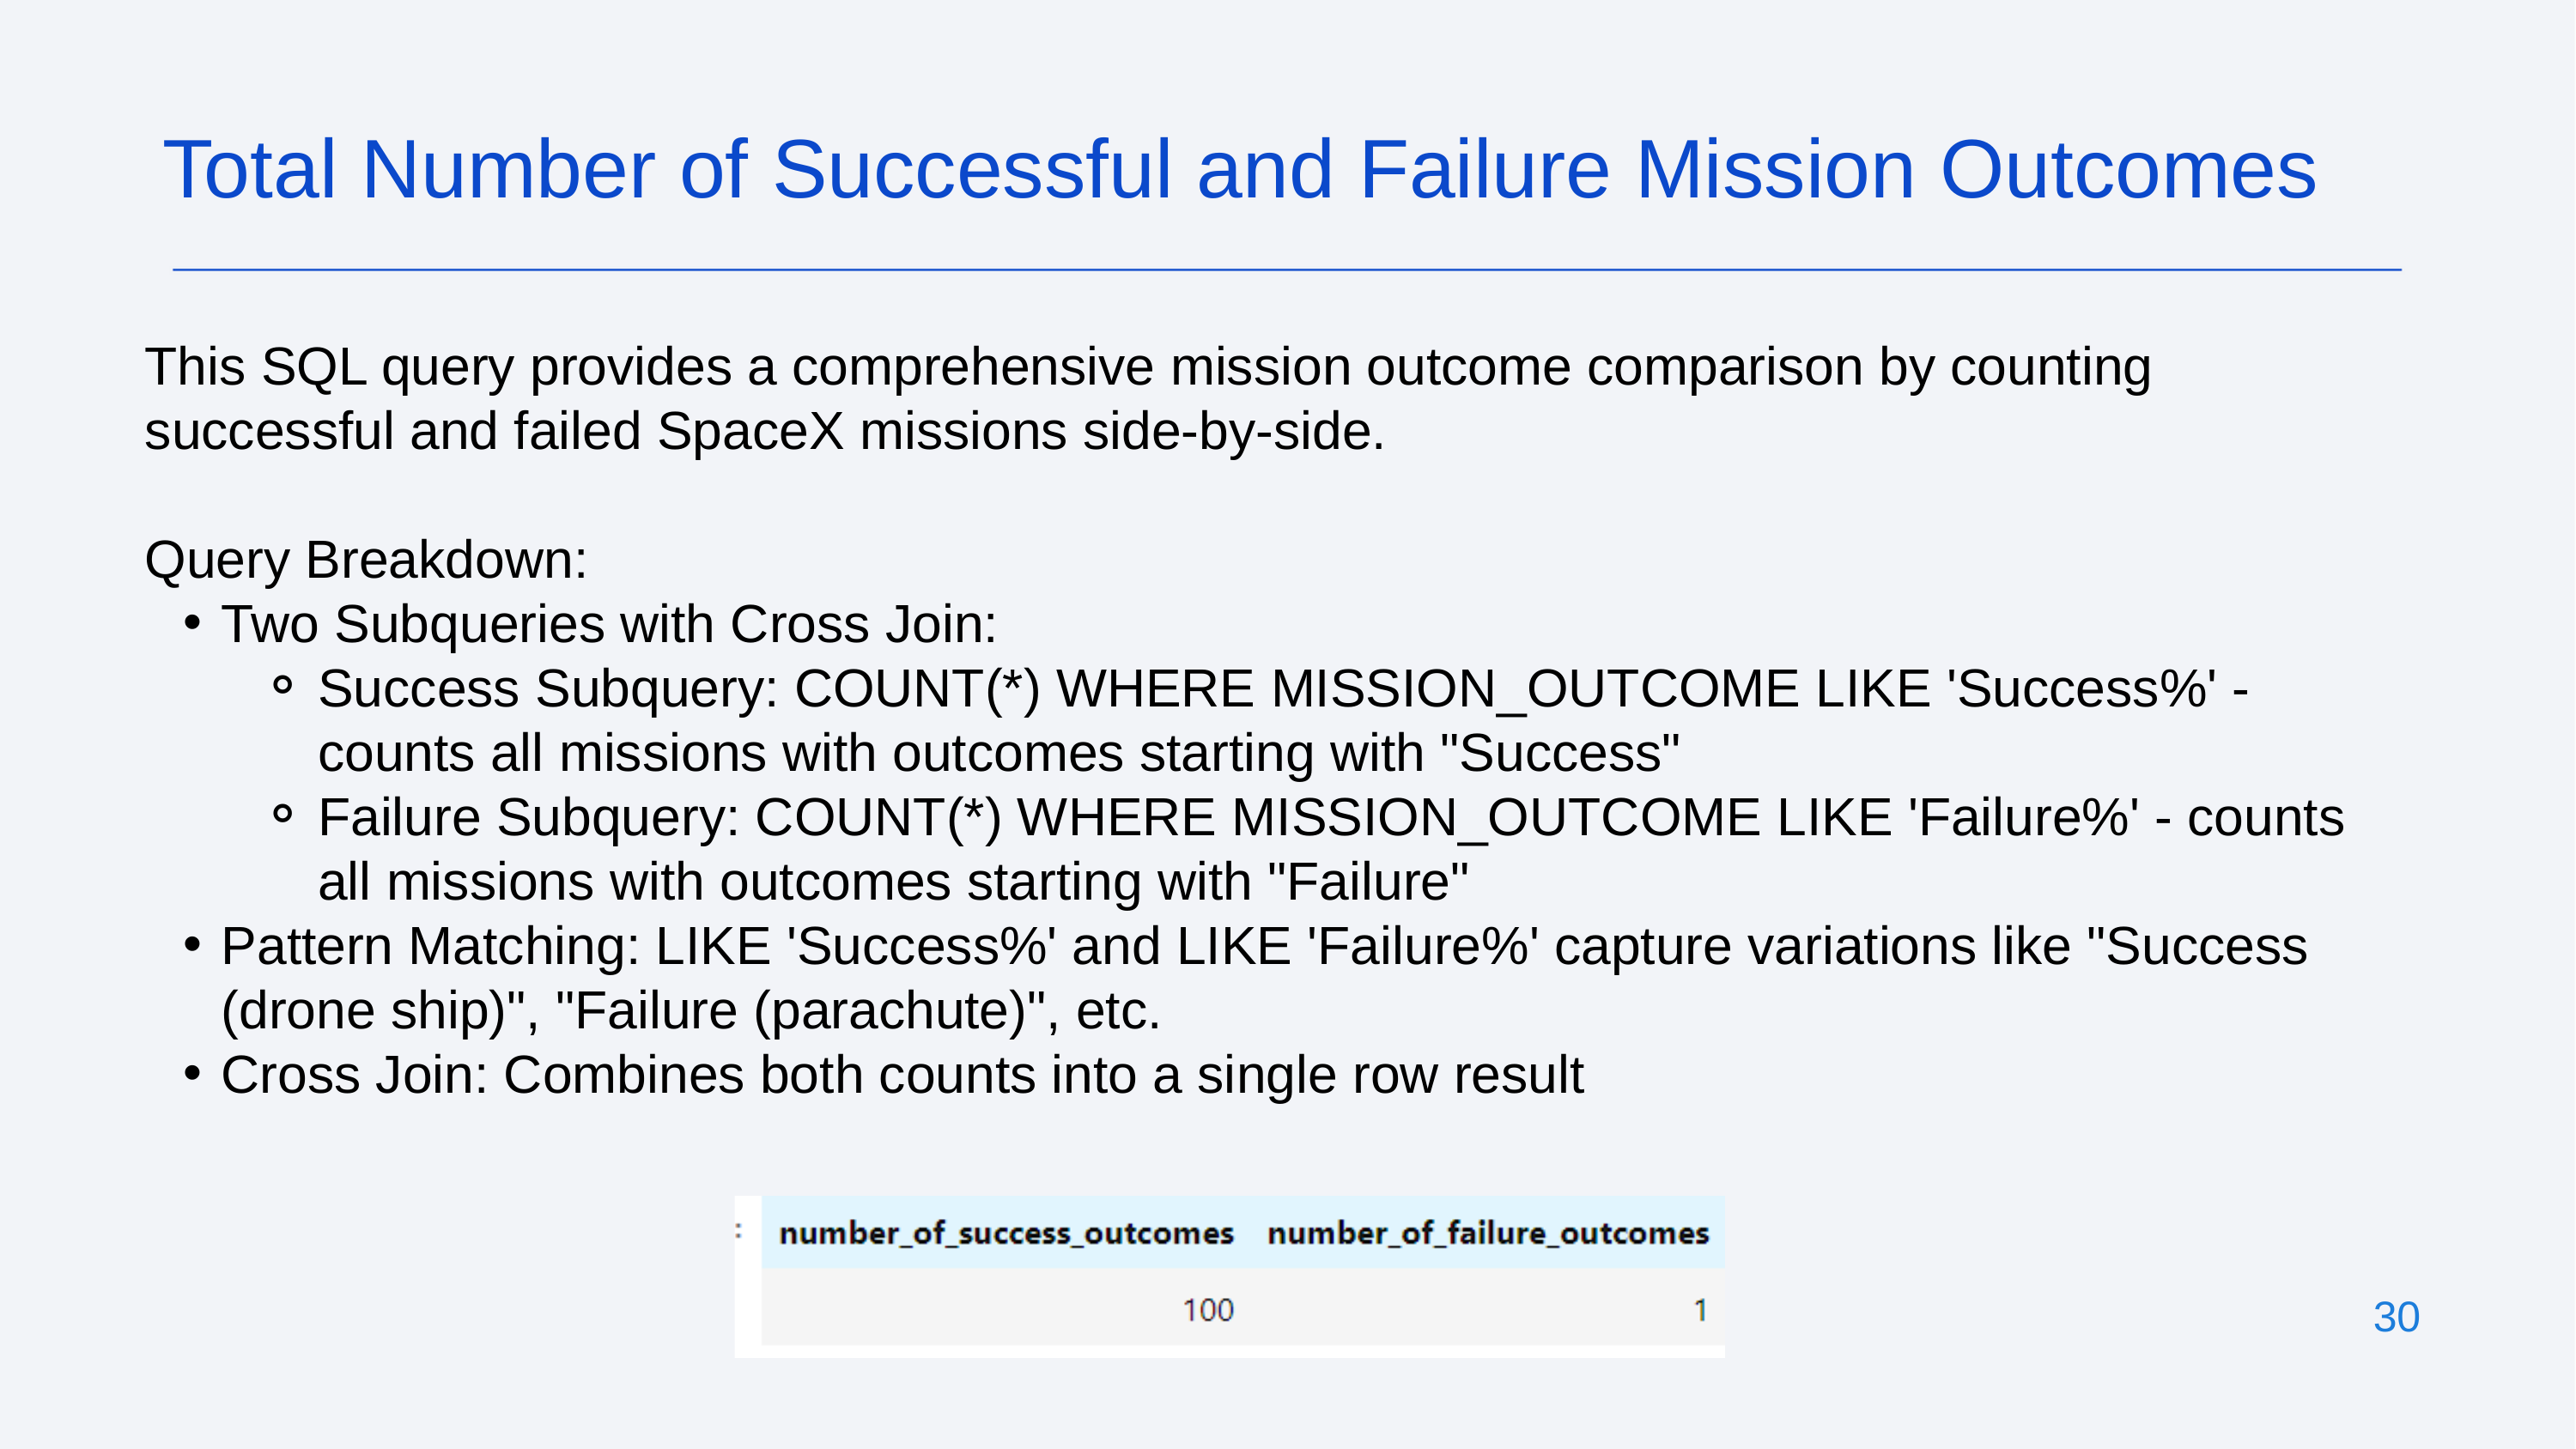

Total Number of Successful and Failure Mission Outcomes

This SQL query provides a comprehensive mission outcome comparison by counting successful and failed SpaceX missions side-by-side.

Query Breakdown:
Two Subqueries with Cross Join:
Success Subquery: COUNT(*) WHERE MISSION_OUTCOME LIKE 'Success%' - counts all missions with outcomes starting with "Success"
Failure Subquery: COUNT(*) WHERE MISSION_OUTCOME LIKE 'Failure%' - counts all missions with outcomes starting with "Failure"
Pattern Matching: LIKE 'Success%' and LIKE 'Failure%' capture variations like "Success (drone ship)", "Failure (parachute)", etc.
Cross Join: Combines both counts into a single row result

30